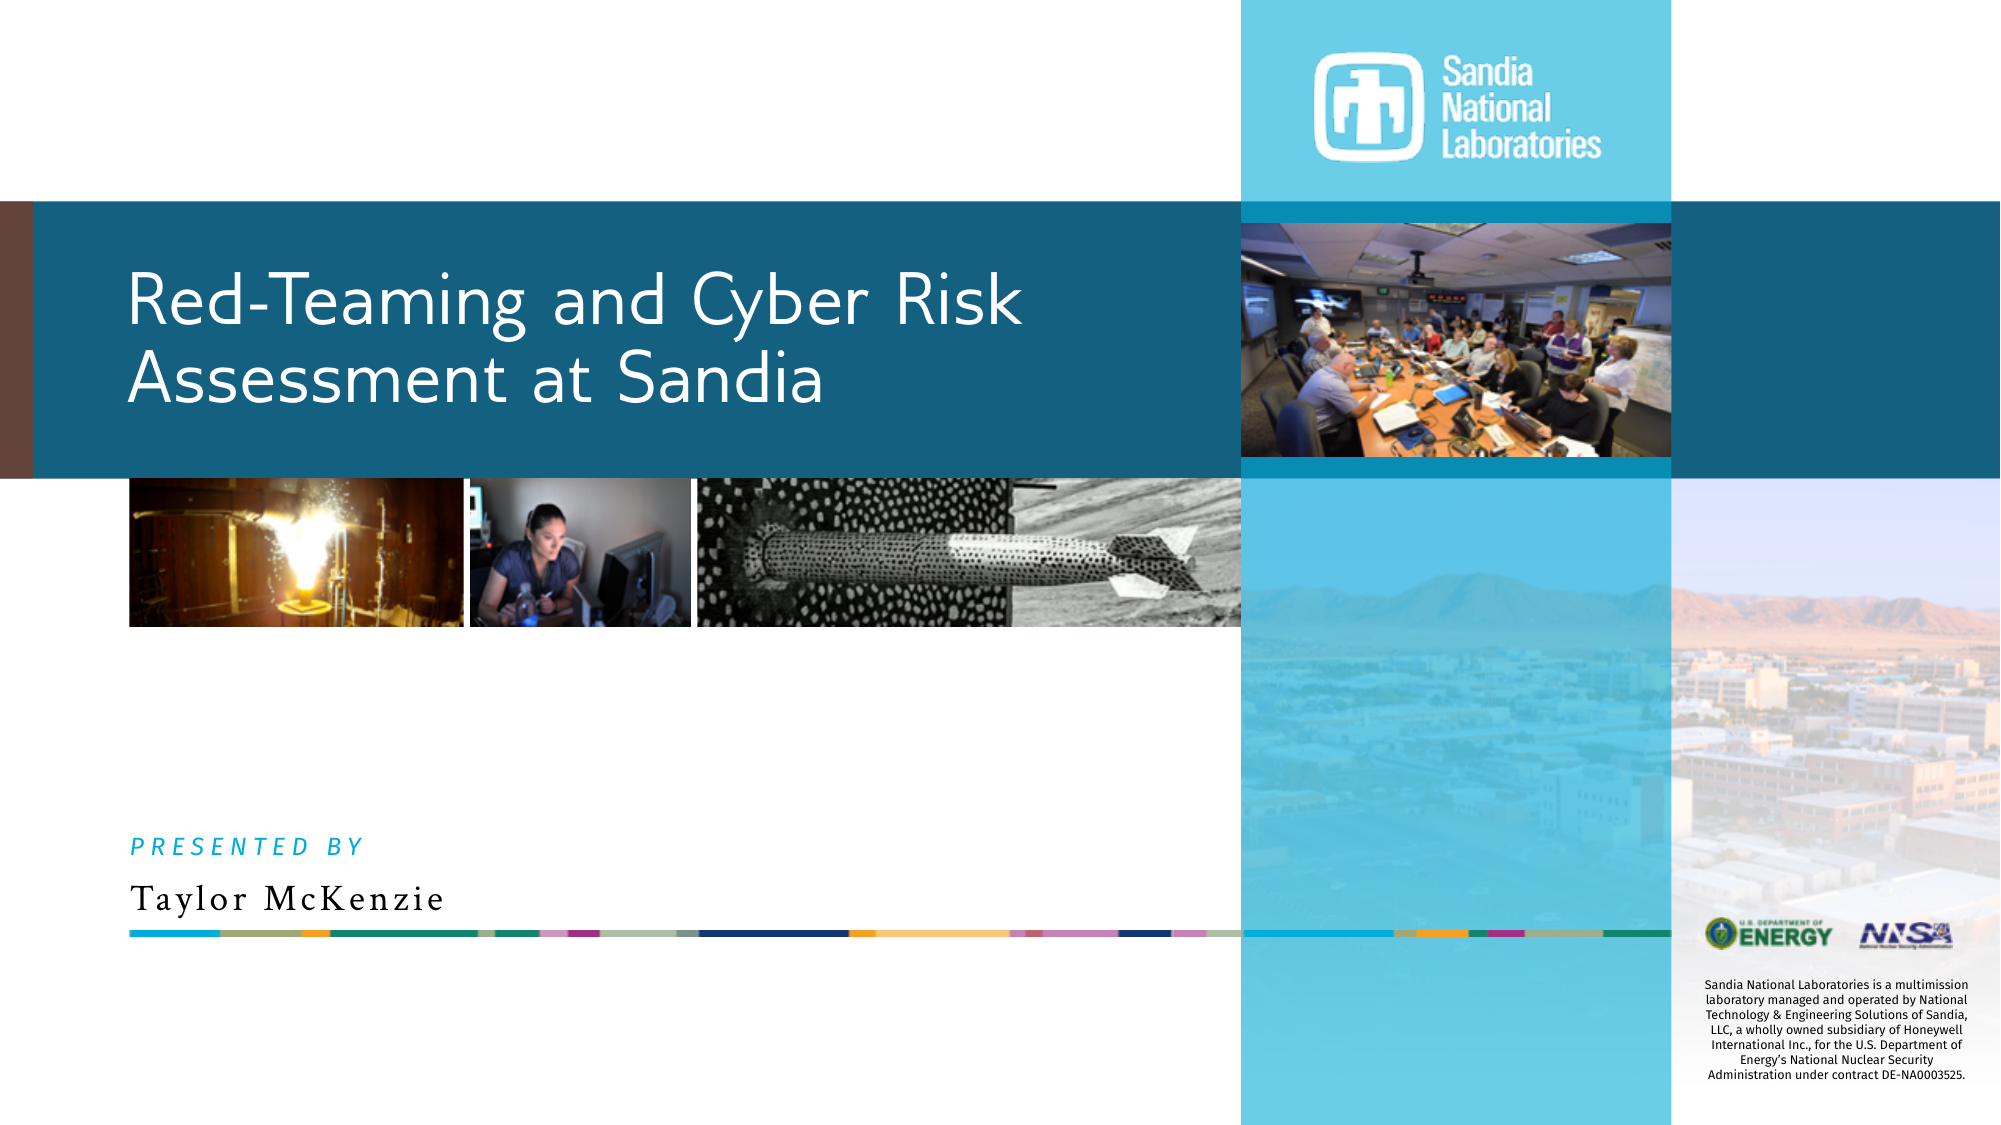

# Red-Teaming and Cyber Risk Assessment at Sandia
Taylor McKenzie